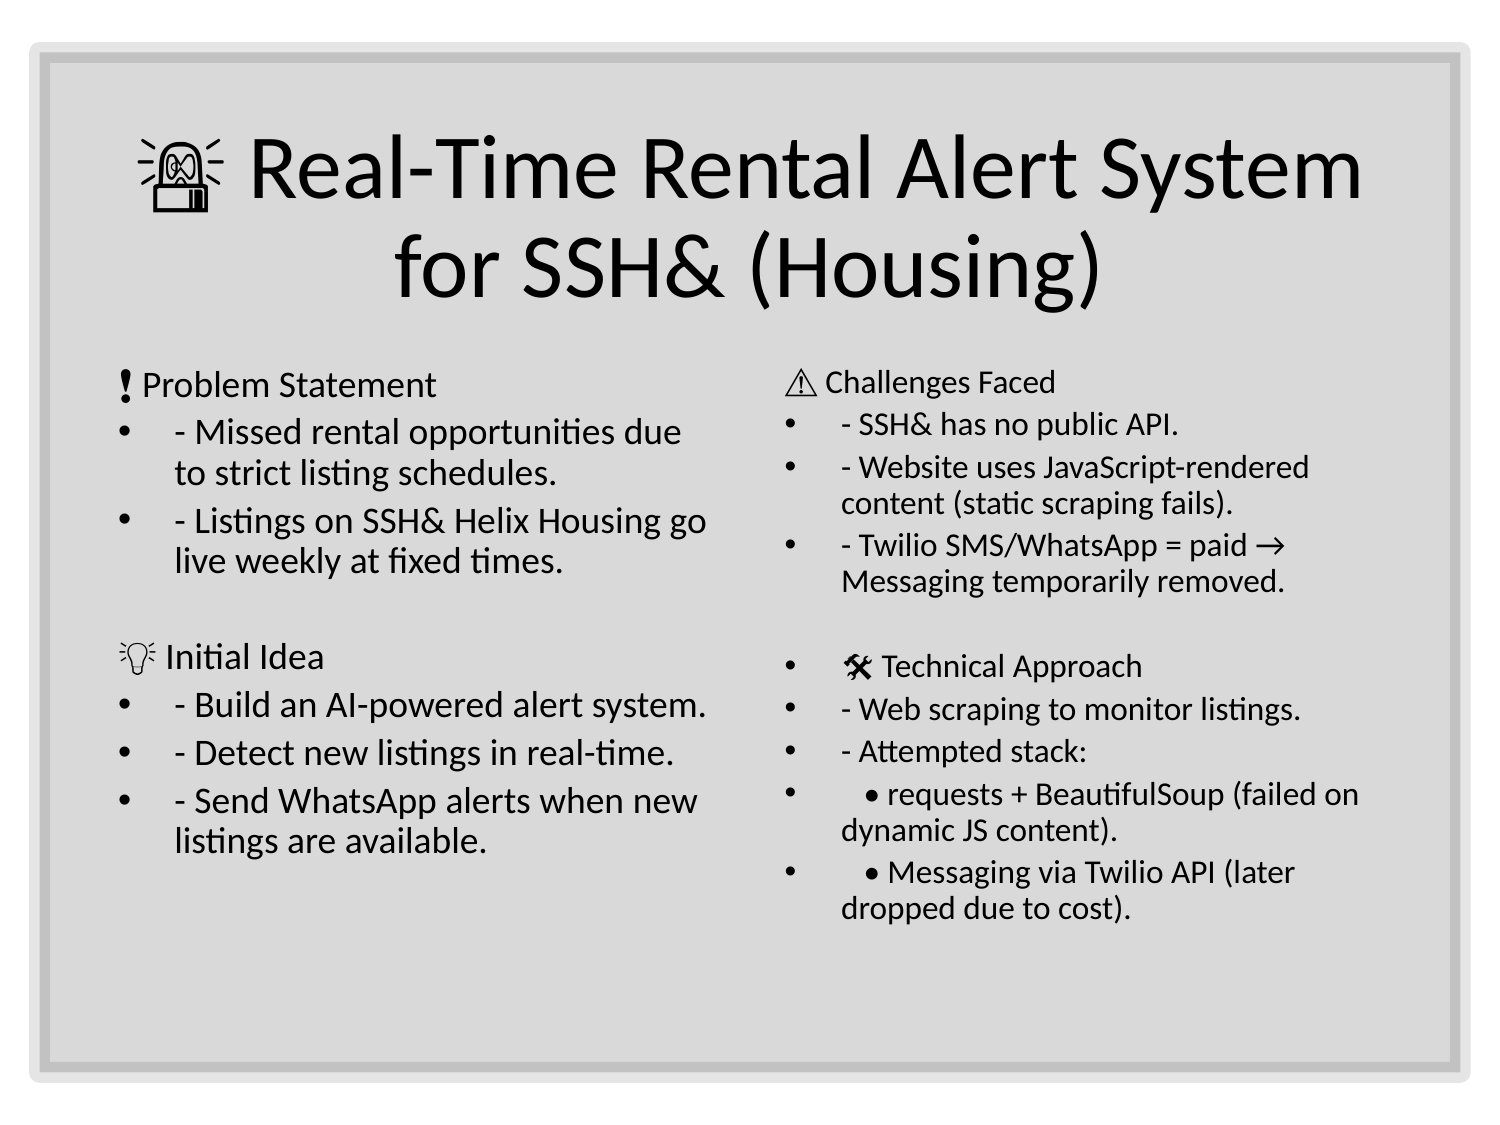

# 🚨 Real-Time Rental Alert System for SSH& (Housing)
❗ Problem Statement
- Missed rental opportunities due to strict listing schedules.
- Listings on SSH& Helix Housing go live weekly at fixed times.

💡 Initial Idea
- Build an AI-powered alert system.
- Detect new listings in real-time.
- Send WhatsApp alerts when new listings are available.

⚠️ Challenges Faced
- SSH& has no public API.
- Website uses JavaScript-rendered content (static scraping fails).
- Twilio SMS/WhatsApp = paid → Messaging temporarily removed.

🛠️ Technical Approach
- Web scraping to monitor listings.
- Attempted stack:
   • requests + BeautifulSoup (failed on dynamic JS content).
   • Messaging via Twilio API (later dropped due to cost).